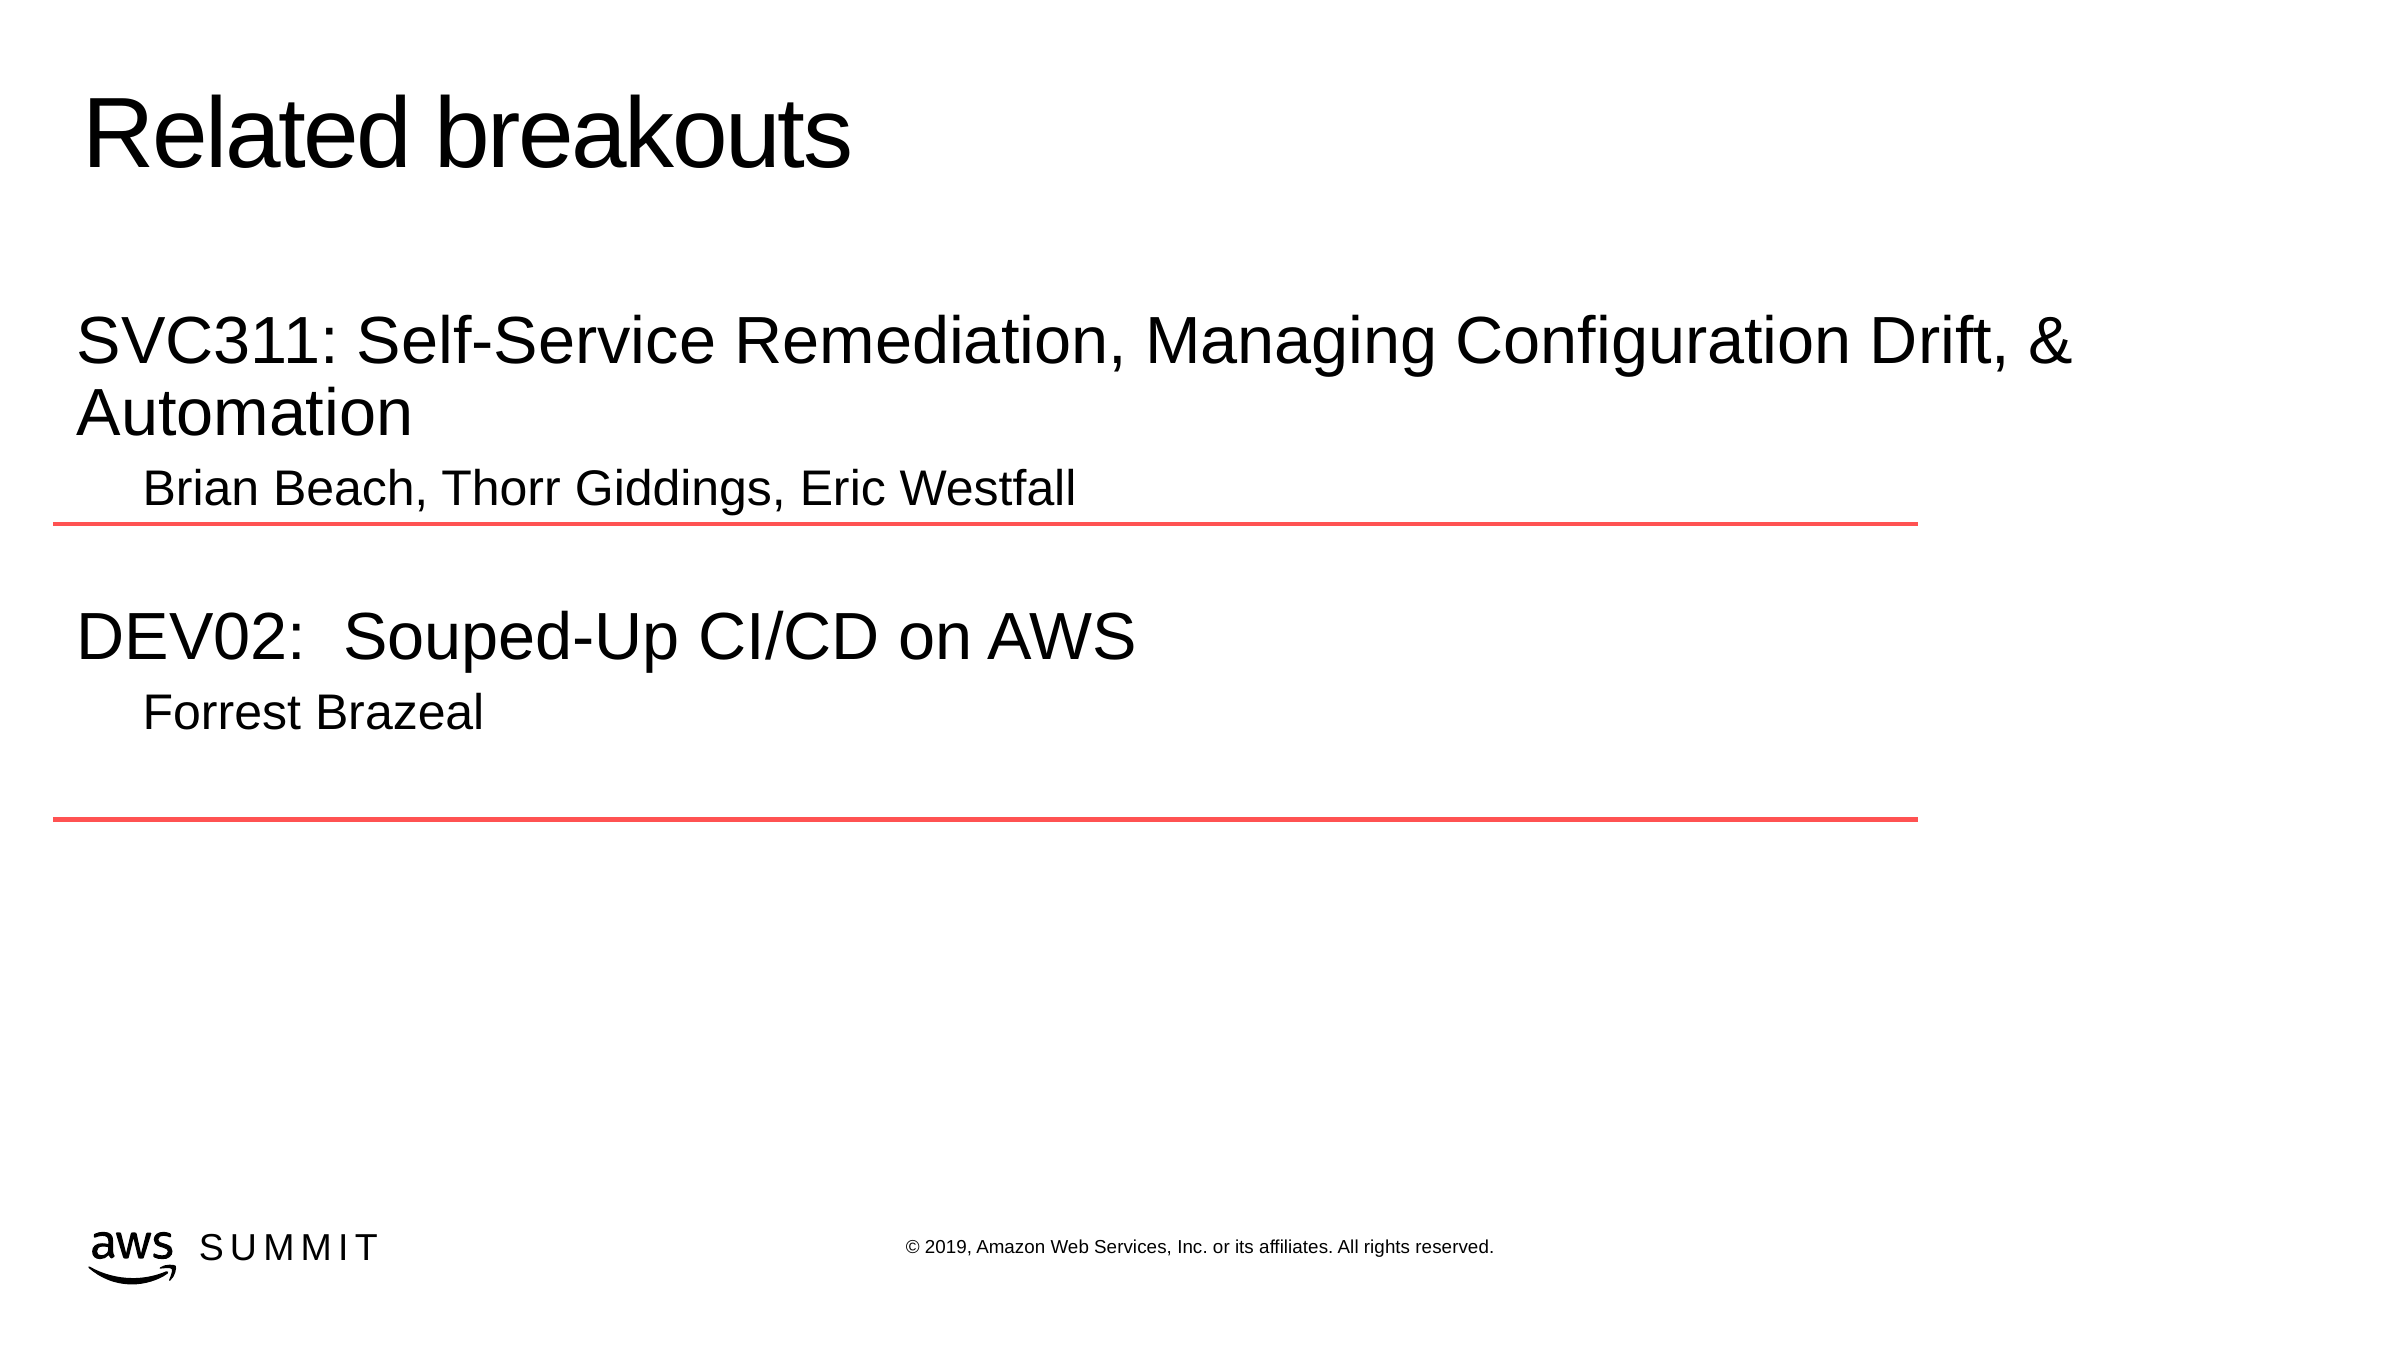

# Related breakouts
SVC311: Self-Service Remediation, Managing Configuration Drift, & Automation
Brian Beach, Thorr Giddings, Eric Westfall
DEV02:  Souped-Up CI/CD on AWS
Forrest Brazeal